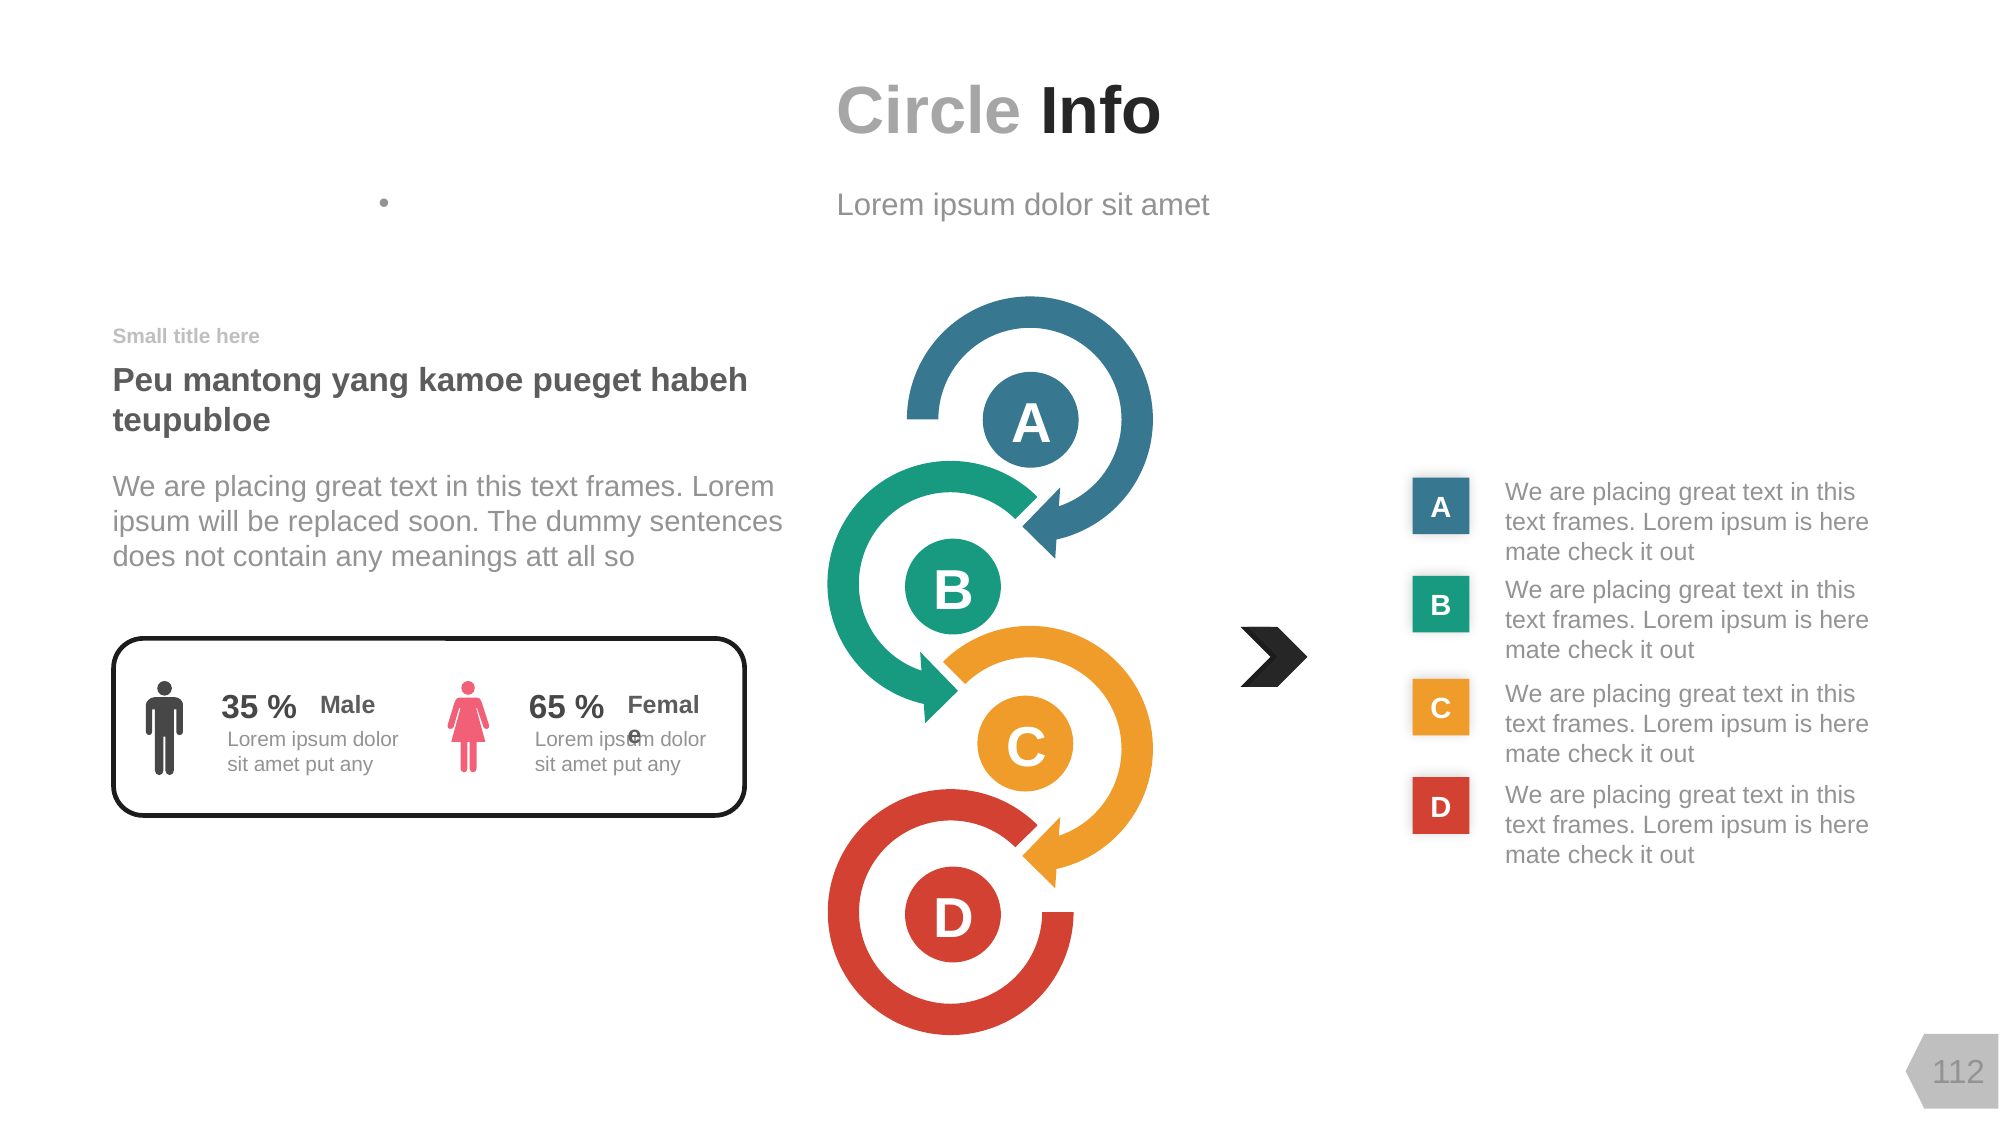

Circle Info
Lorem ipsum dolor sit amet

A
Small title here
Peu mantong yang kamoe pueget habeh teupubloe

B
We are placing great text in this text frames. Lorem ipsum will be replaced soon. The dummy sentences does not contain any meanings att all so
We are placing great text in this text frames. Lorem ipsum is here mate check it out
A

We are placing great text in this text frames. Lorem ipsum is here mate check it out
B

C

We are placing great text in this text frames. Lorem ipsum is here mate check it out
35 %
Male
Lorem ipsum dolor sit amet put any
65 %
Female
Lorem ipsum dolor sit amet put any
C

We are placing great text in this text frames. Lorem ipsum is here mate check it out
D

D